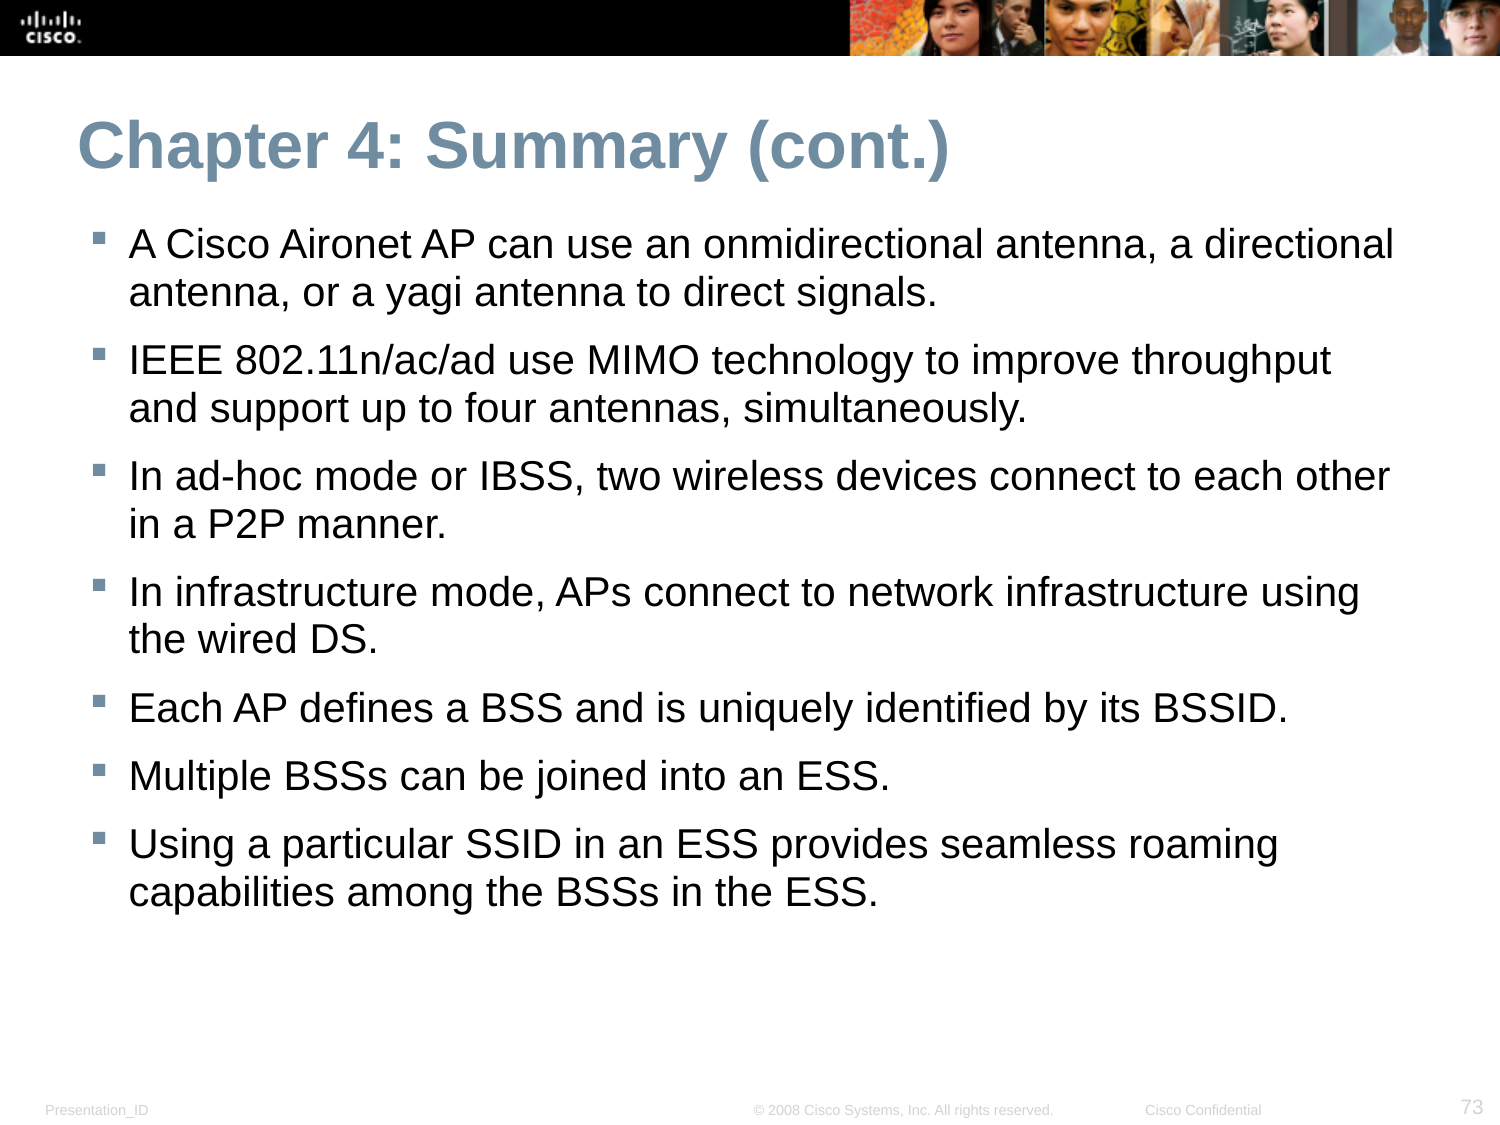

# Chapter 4: Summary (cont.)
A Cisco Aironet AP can use an onmidirectional antenna, a directional antenna, or a yagi antenna to direct signals.
IEEE 802.11n/ac/ad use MIMO technology to improve throughput and support up to four antennas, simultaneously.
In ad-hoc mode or IBSS, two wireless devices connect to each other in a P2P manner.
In infrastructure mode, APs connect to network infrastructure using the wired DS.
Each AP defines a BSS and is uniquely identified by its BSSID.
Multiple BSSs can be joined into an ESS.
Using a particular SSID in an ESS provides seamless roaming capabilities among the BSSs in the ESS.